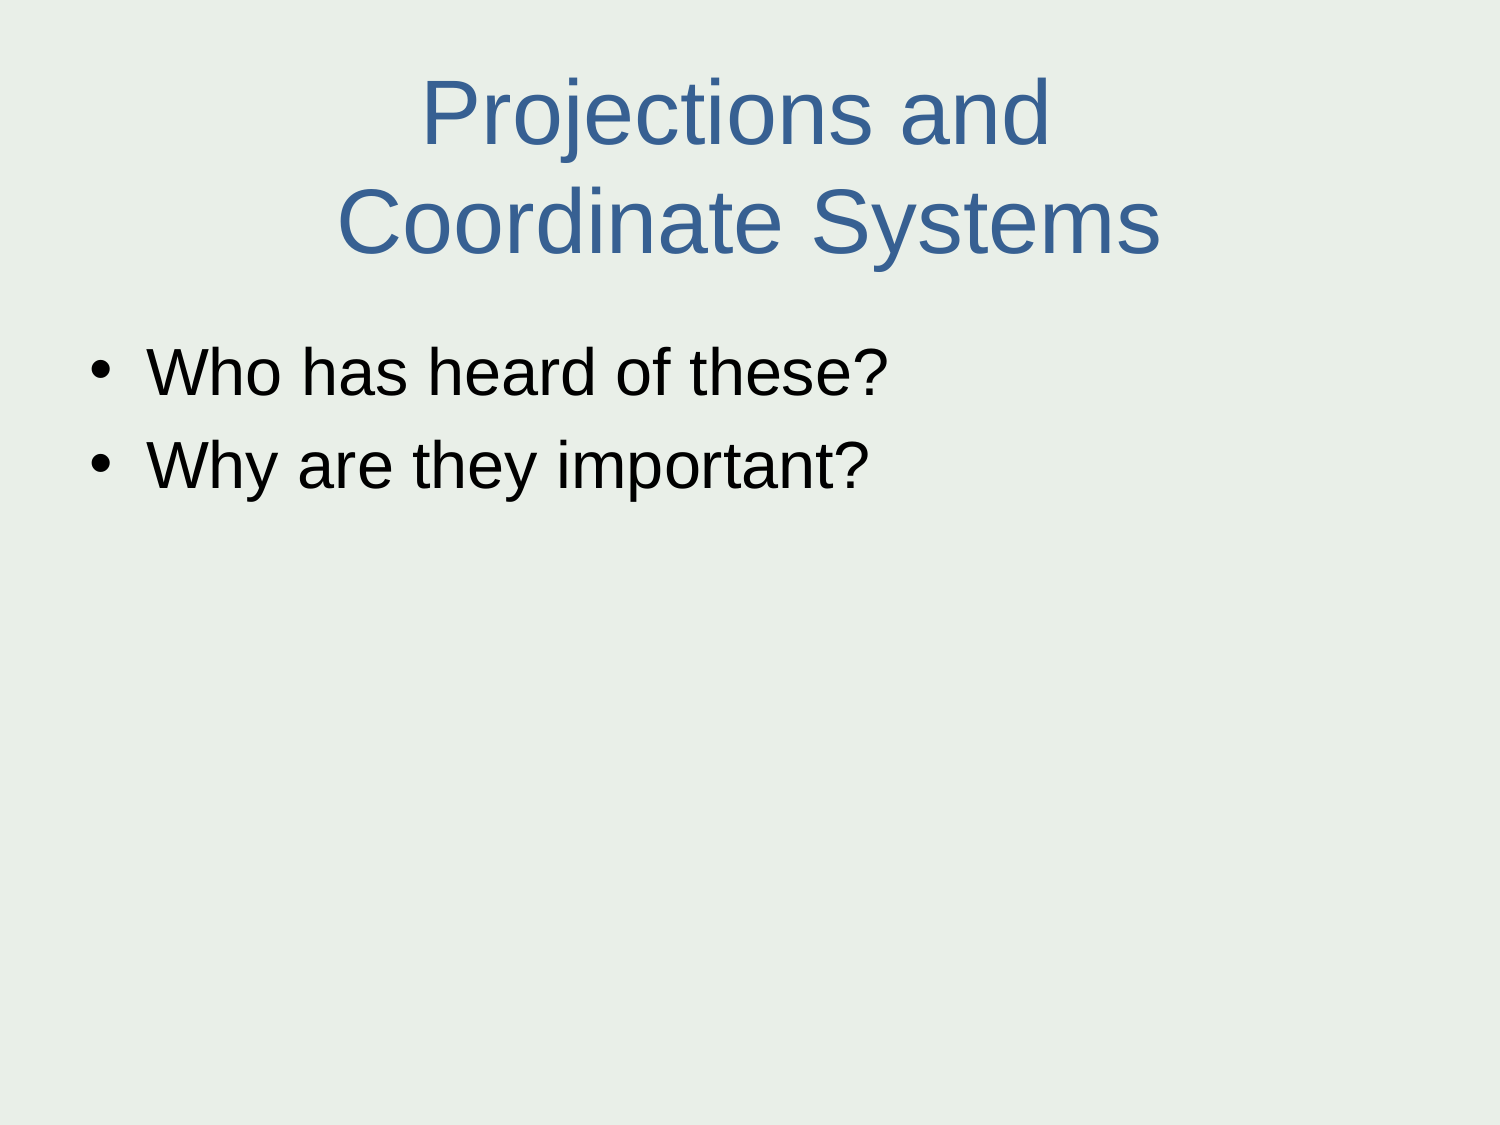

# Projections and Coordinate Systems
Who has heard of these?
Why are they important?